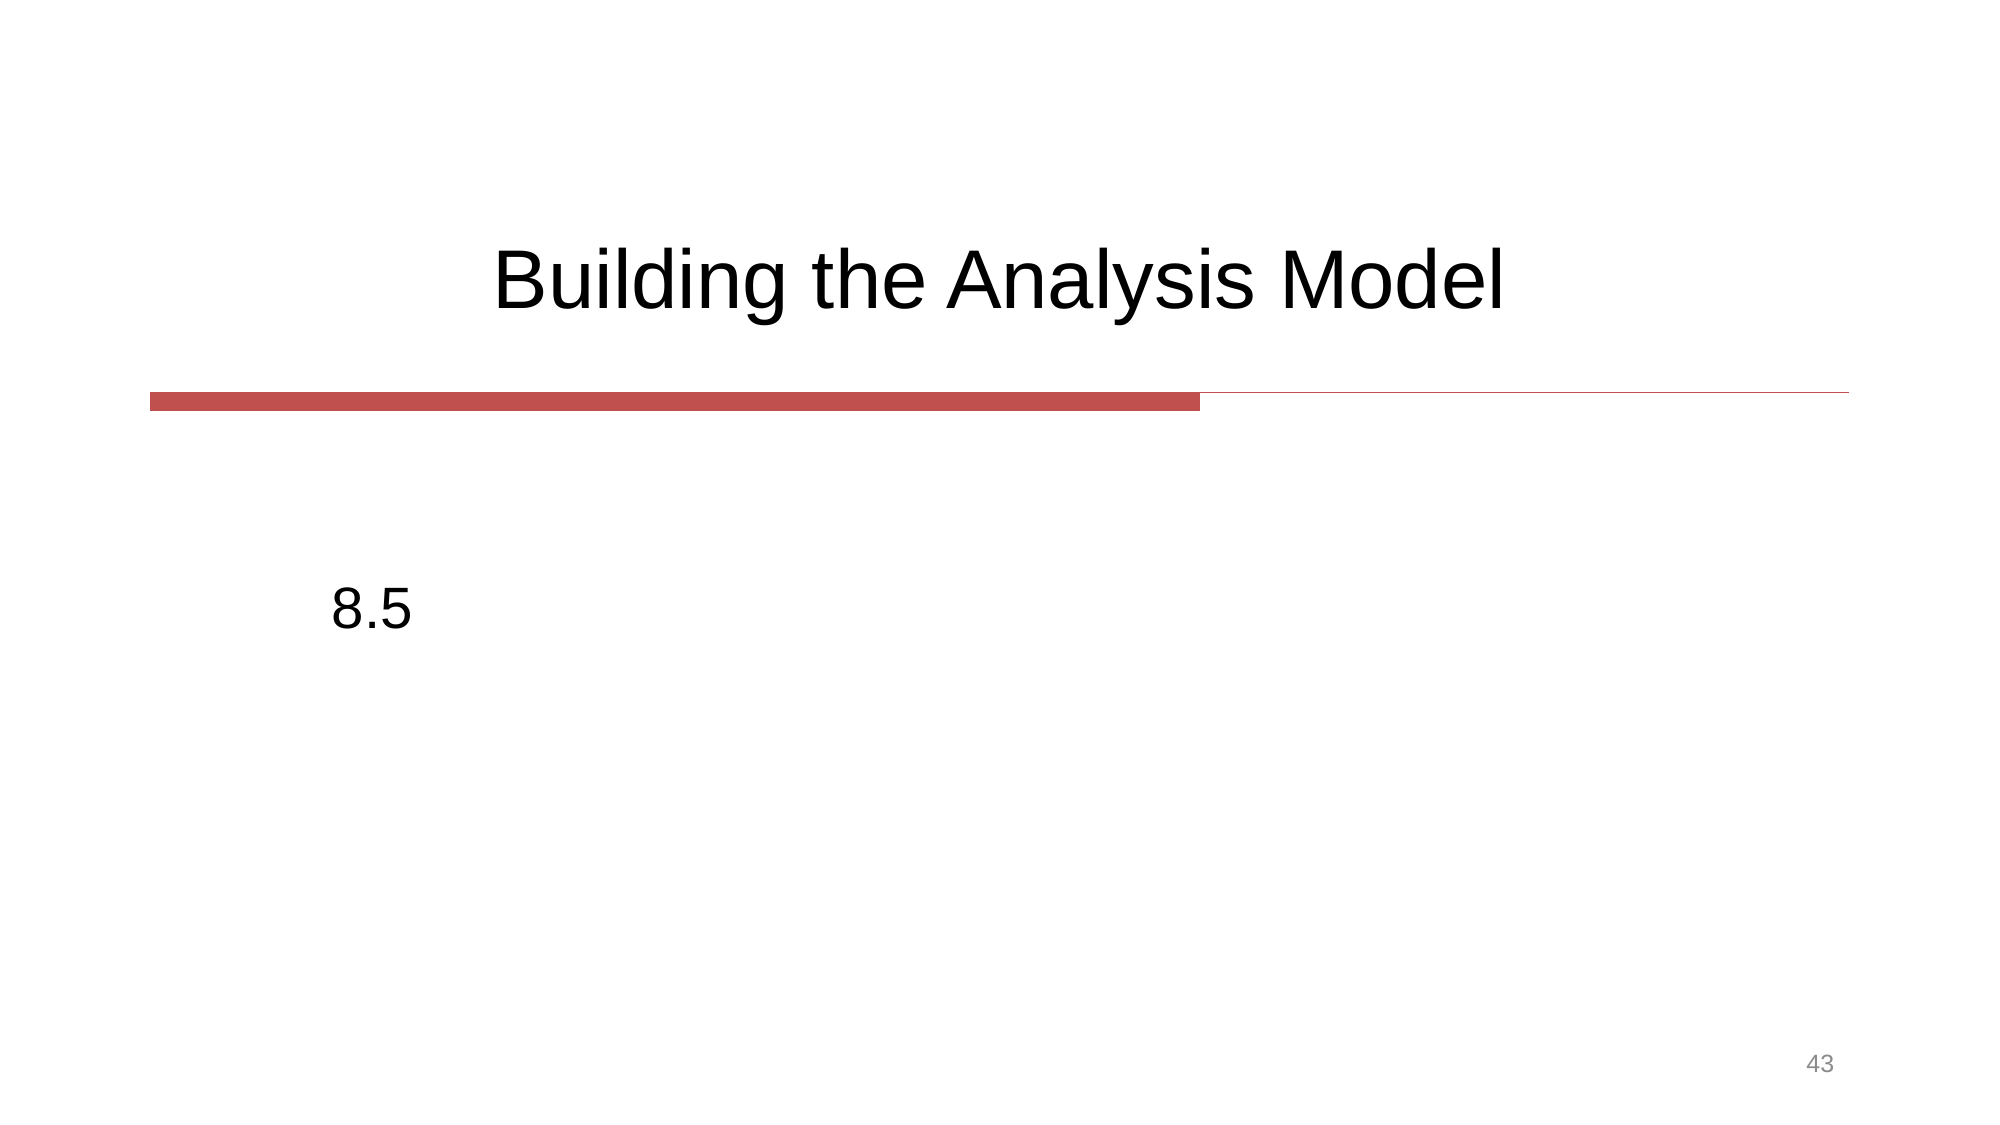

# Building the Analysis Model
8.5

43